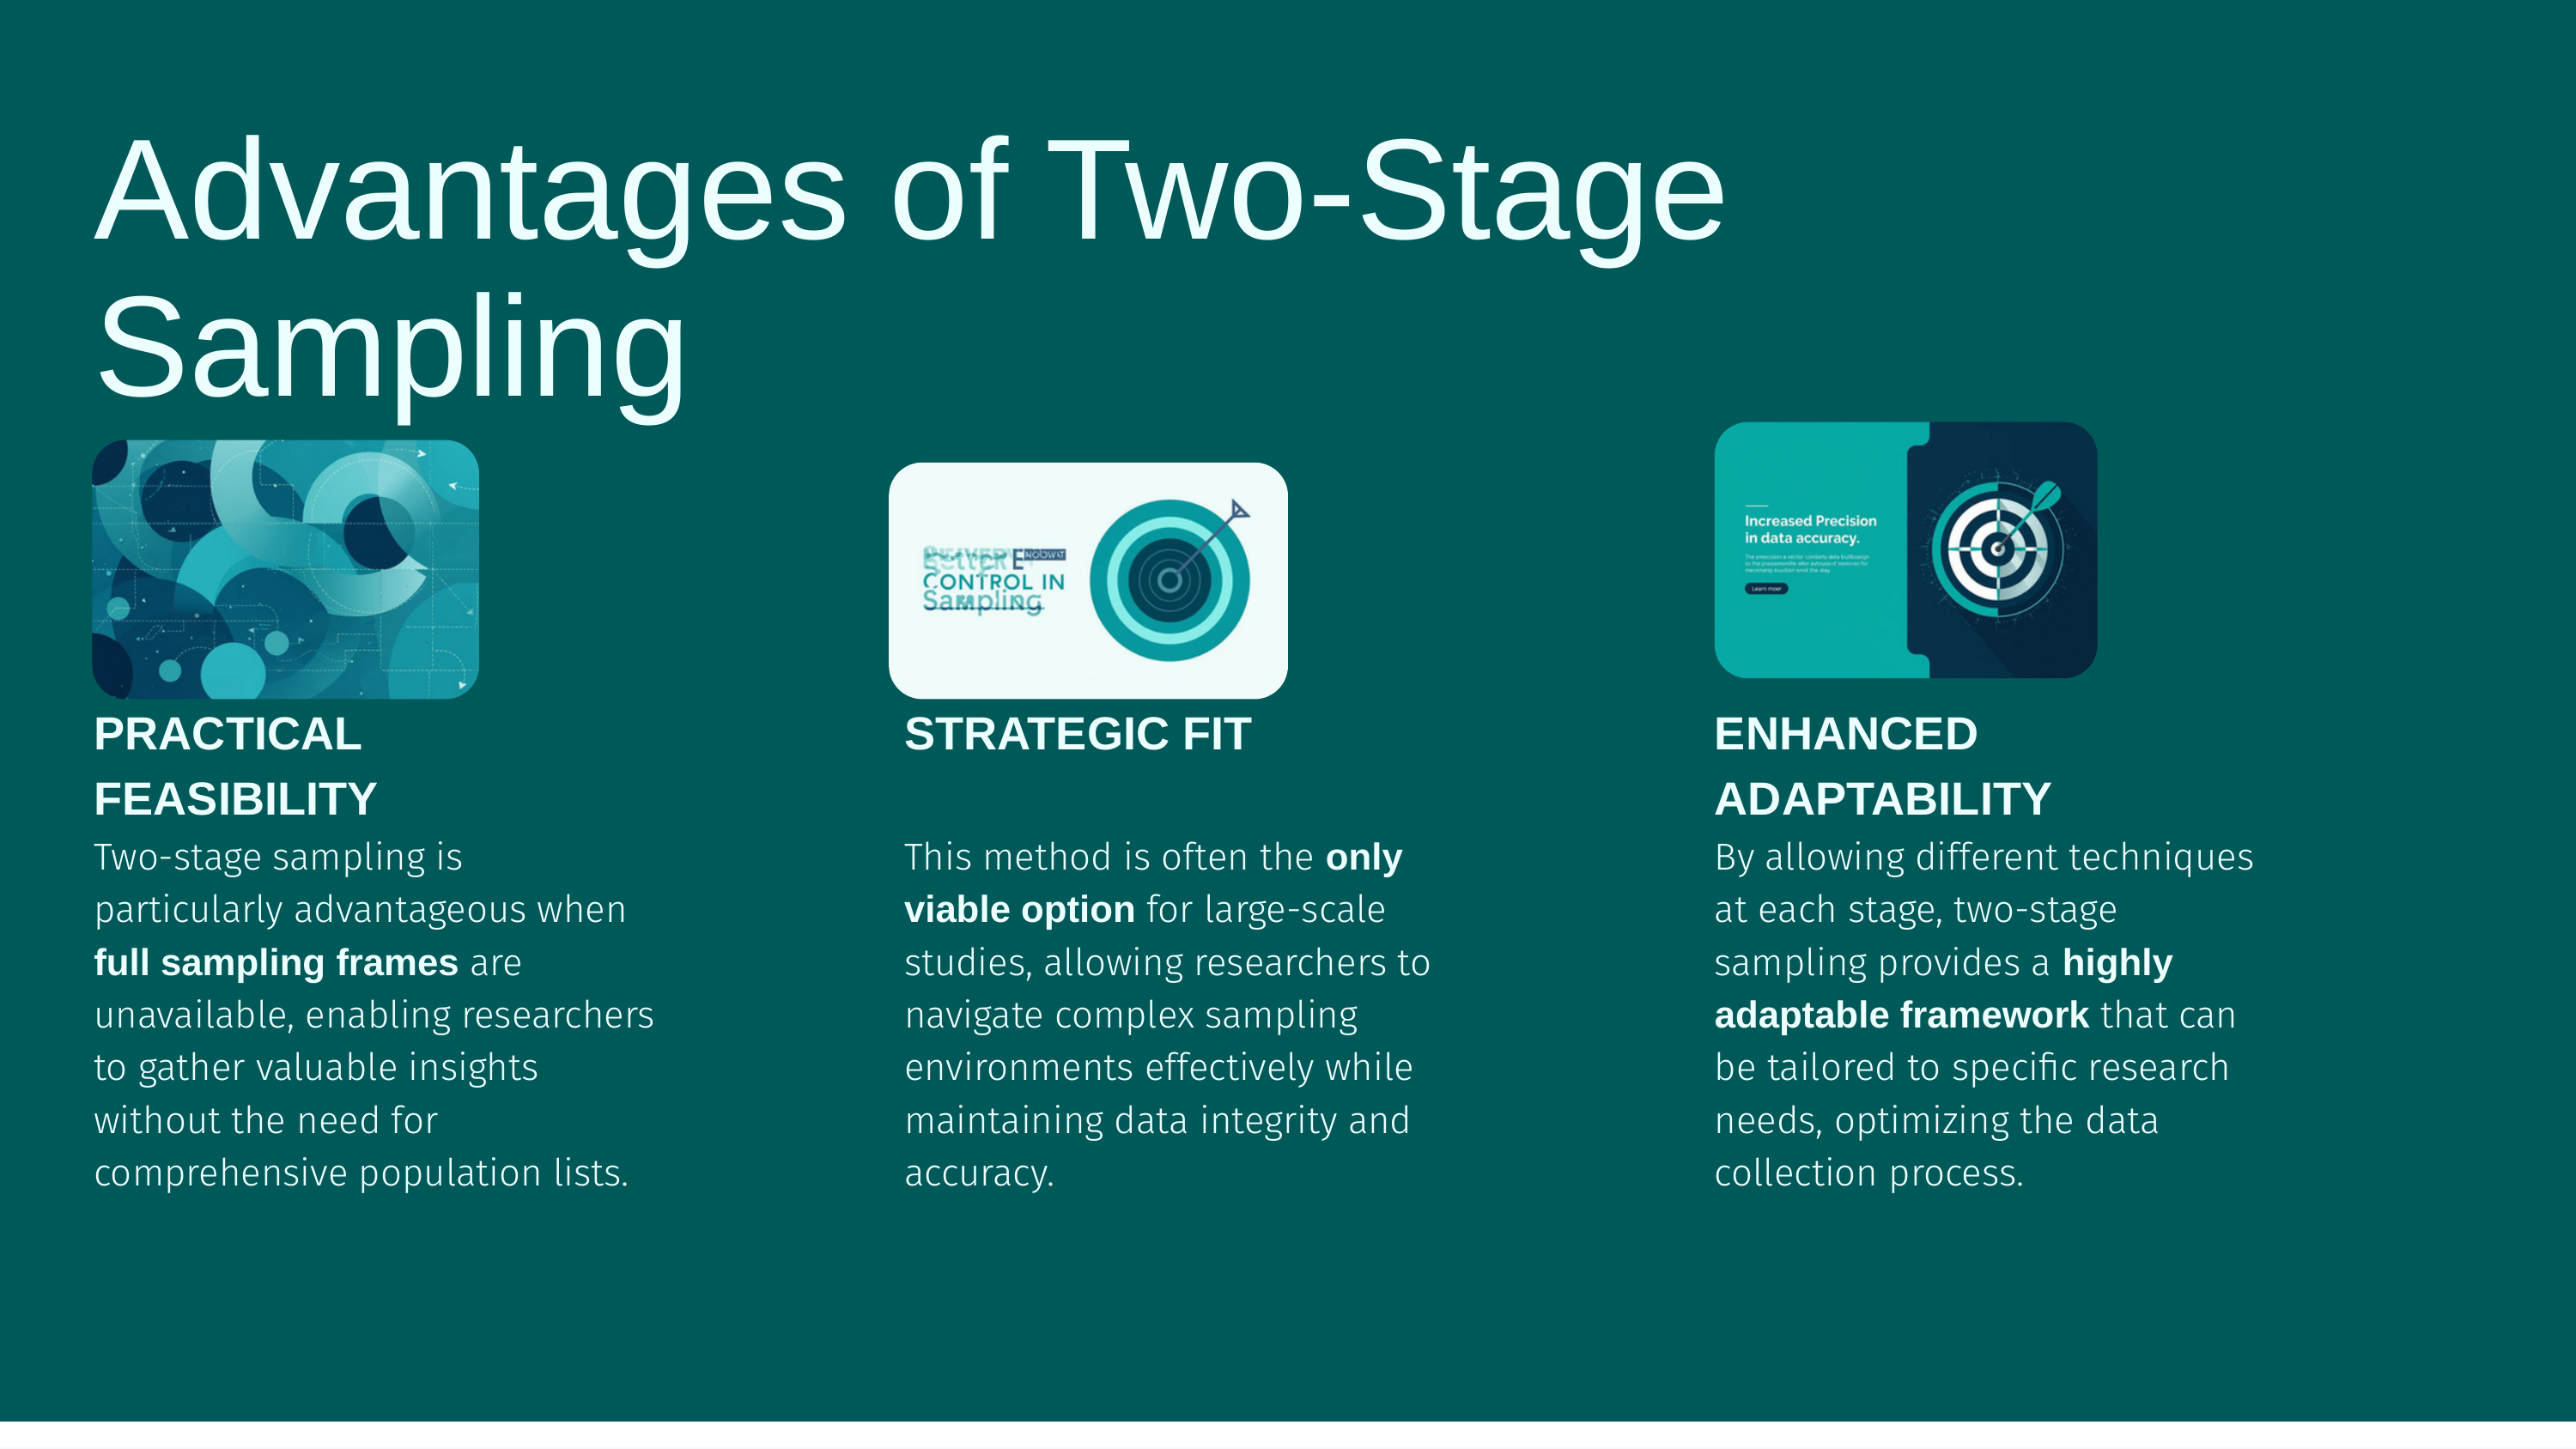

Advantages of Two-Stage Sampling

PRACTICAL FEASIBILITY
STRATEGIC FIT
ENHANCED ADAPTABILITY
Two-stage sampling is particularly advantageous when full sampling frames are unavailable, enabling researchers to gather valuable insights without the need for comprehensive population lists.
This method is often the only viable option for large-scale studies, allowing researchers to navigate complex sampling environments effectively while maintaining data integrity and accuracy.
By allowing different techniques at each stage, two-stage sampling provides a highly adaptable framework that can be tailored to specific research needs, optimizing the data collection process.